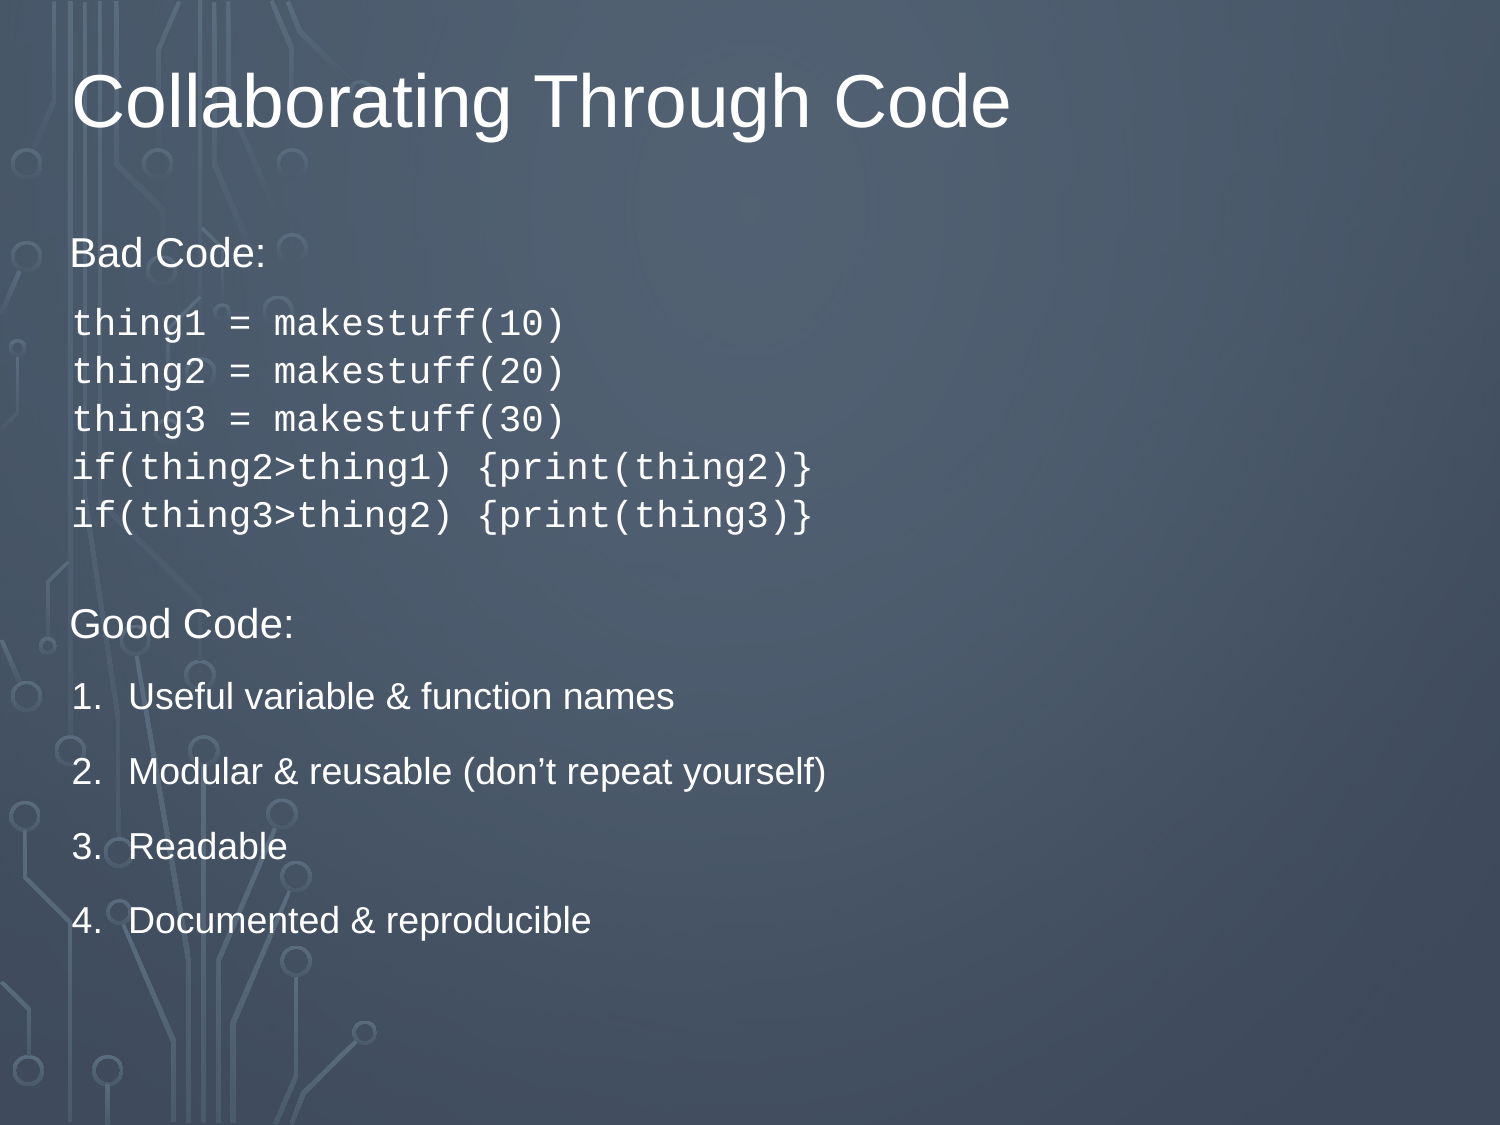

# Collaborating Through Code
Bad Code:
thing1 = makestuff(10)
thing2 = makestuff(20)
thing3 = makestuff(30)
if(thing2>thing1) {print(thing2)}
if(thing3>thing2) {print(thing3)}

Good Code:
Useful variable & function names
Modular & reusable (don’t repeat yourself)
Readable
Documented & reproducible